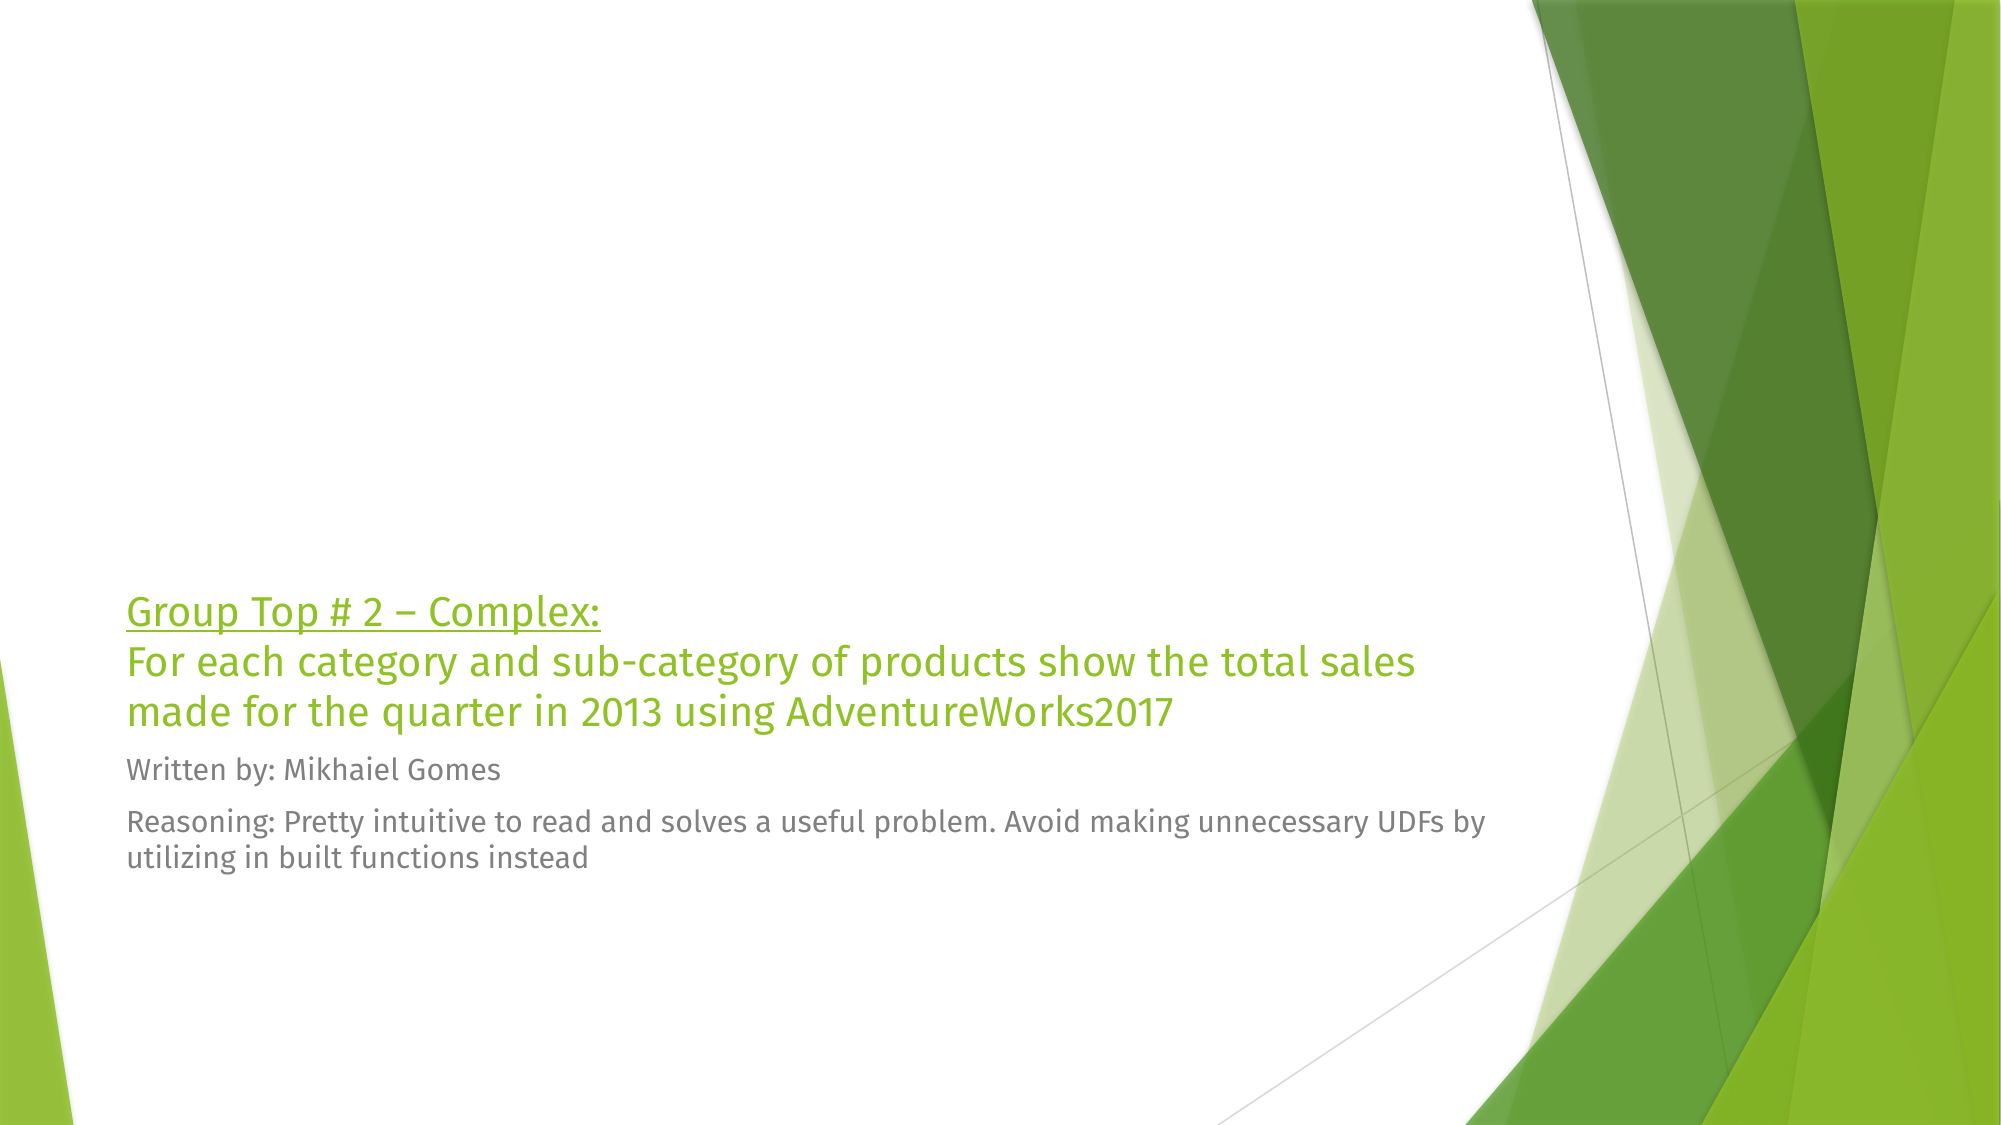

# Group Top # 2 – Complex: For each category and sub-category of products show the total sales made for the quarter in 2013 using AdventureWorks2017
Written by: Mikhaiel Gomes
Reasoning: Pretty intuitive to read and solves a useful problem. Avoid making unnecessary UDFs by utilizing in built functions instead